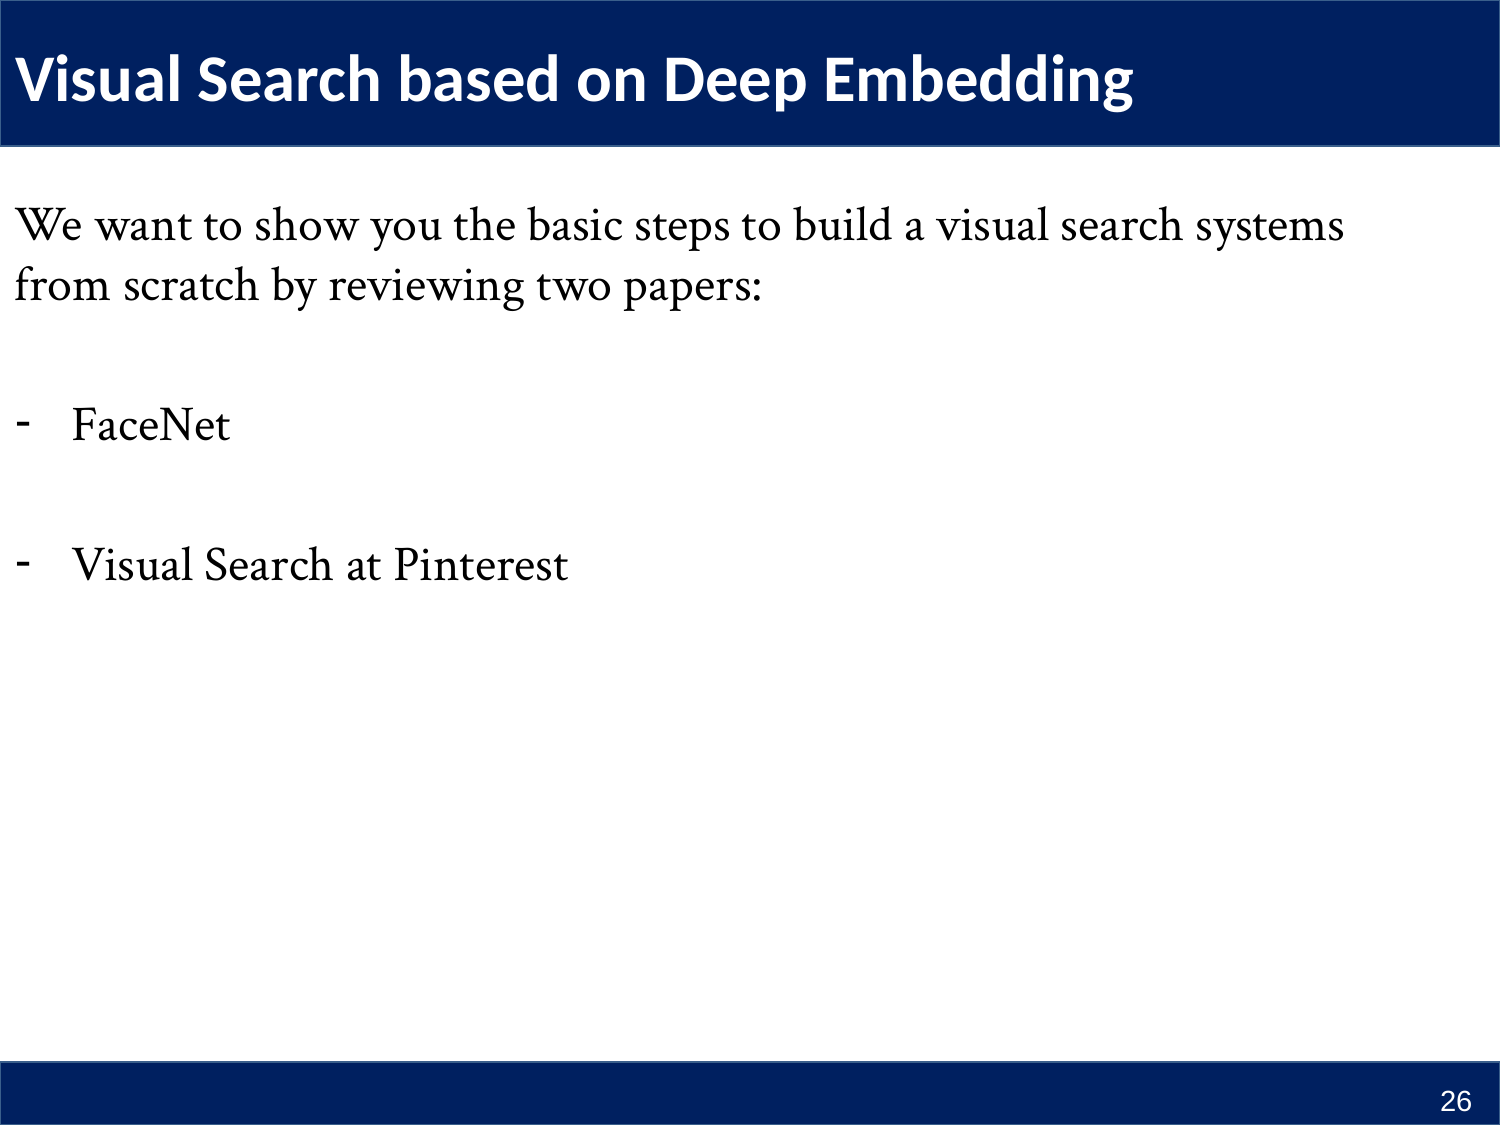

# Visual Search based on Deep Embedding
We want to show you the basic steps to build a visual search systems from scratch by reviewing two papers:

FaceNet

Visual Search at Pinterest

26